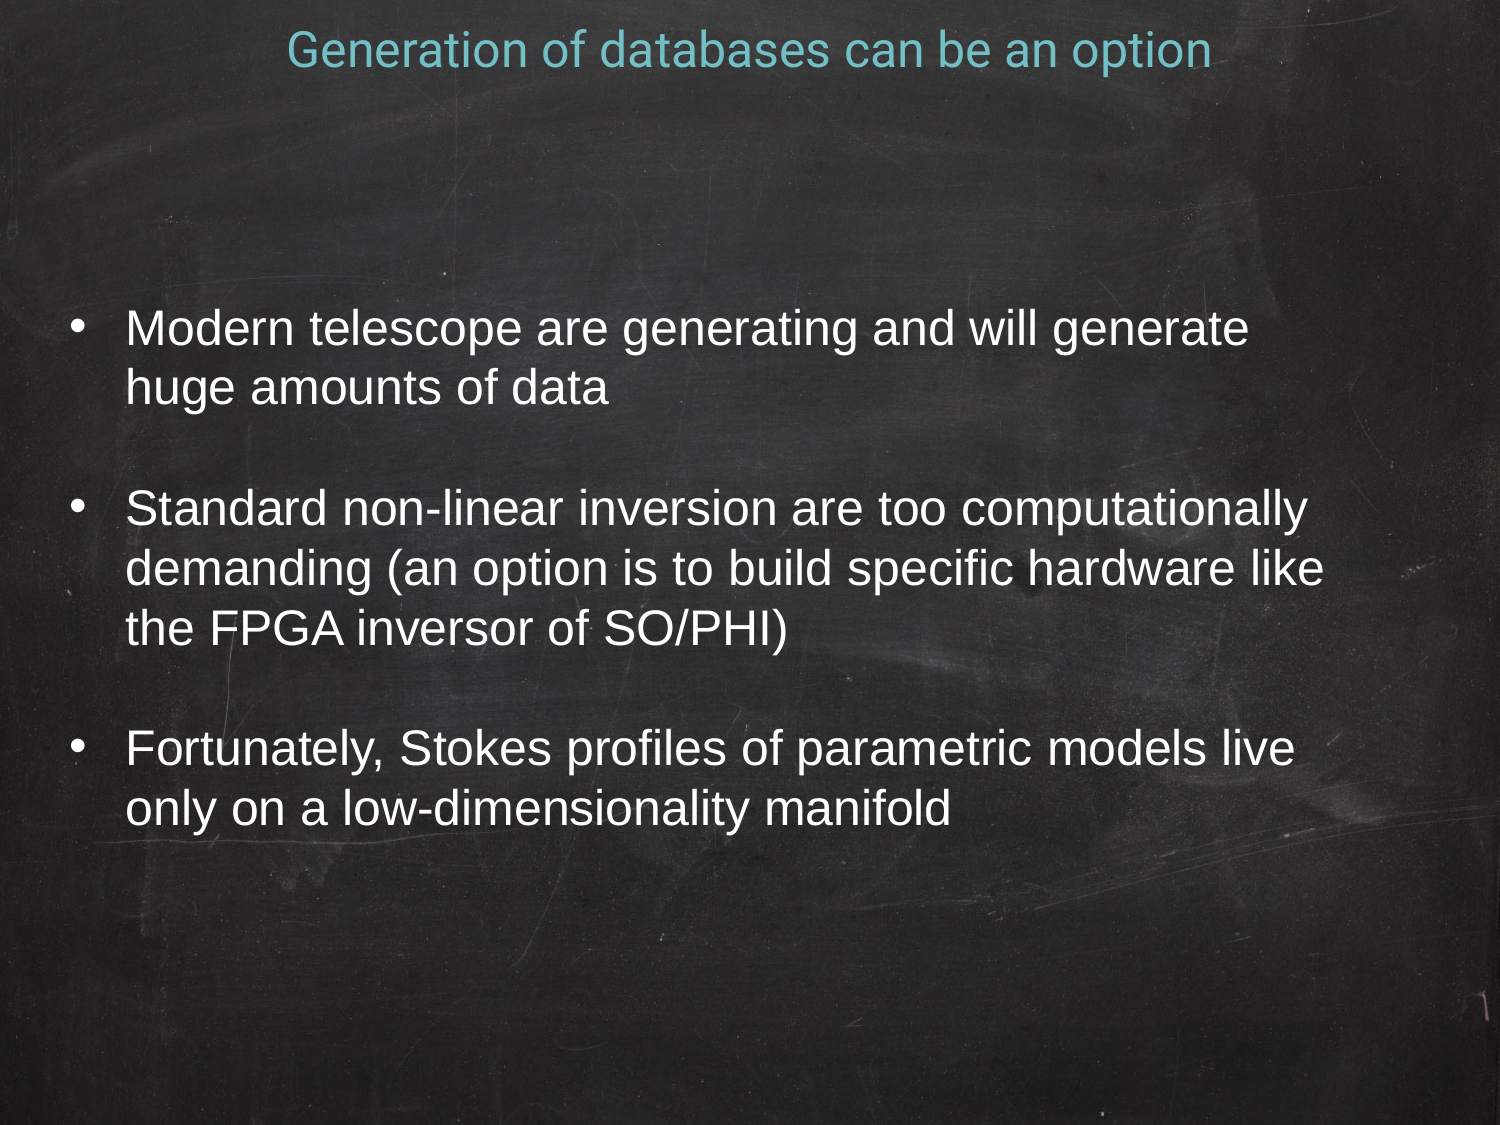

Generation of databases can be an option
Modern telescope are generating and will generate
huge amounts of data
Standard non-linear inversion are too computationally
demanding (an option is to build specific hardware like
the FPGA inversor of SO/PHI)

Fortunately, Stokes profiles of parametric models live
only on a low-dimensionality manifold